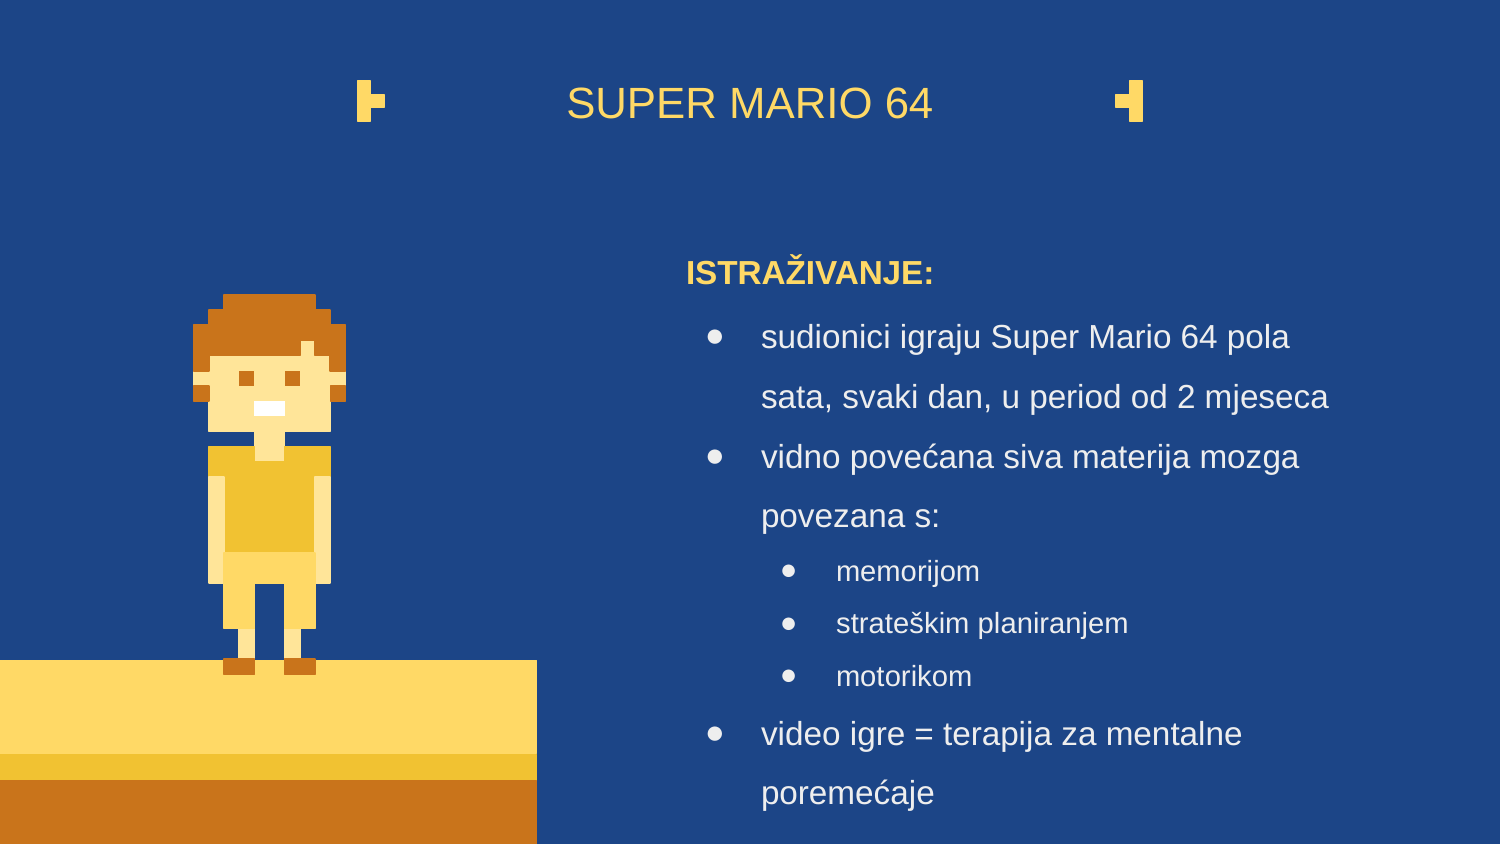

# SUPER MARIO 64

ISTRAŽIVANJE:
sudionici igraju Super Mario 64 pola sata, svaki dan, u period od 2 mjeseca
vidno povećana siva materija mozga povezana s:
memorijom
strateškim planiranjem
motorikom
video igre = terapija za mentalne poremećaje